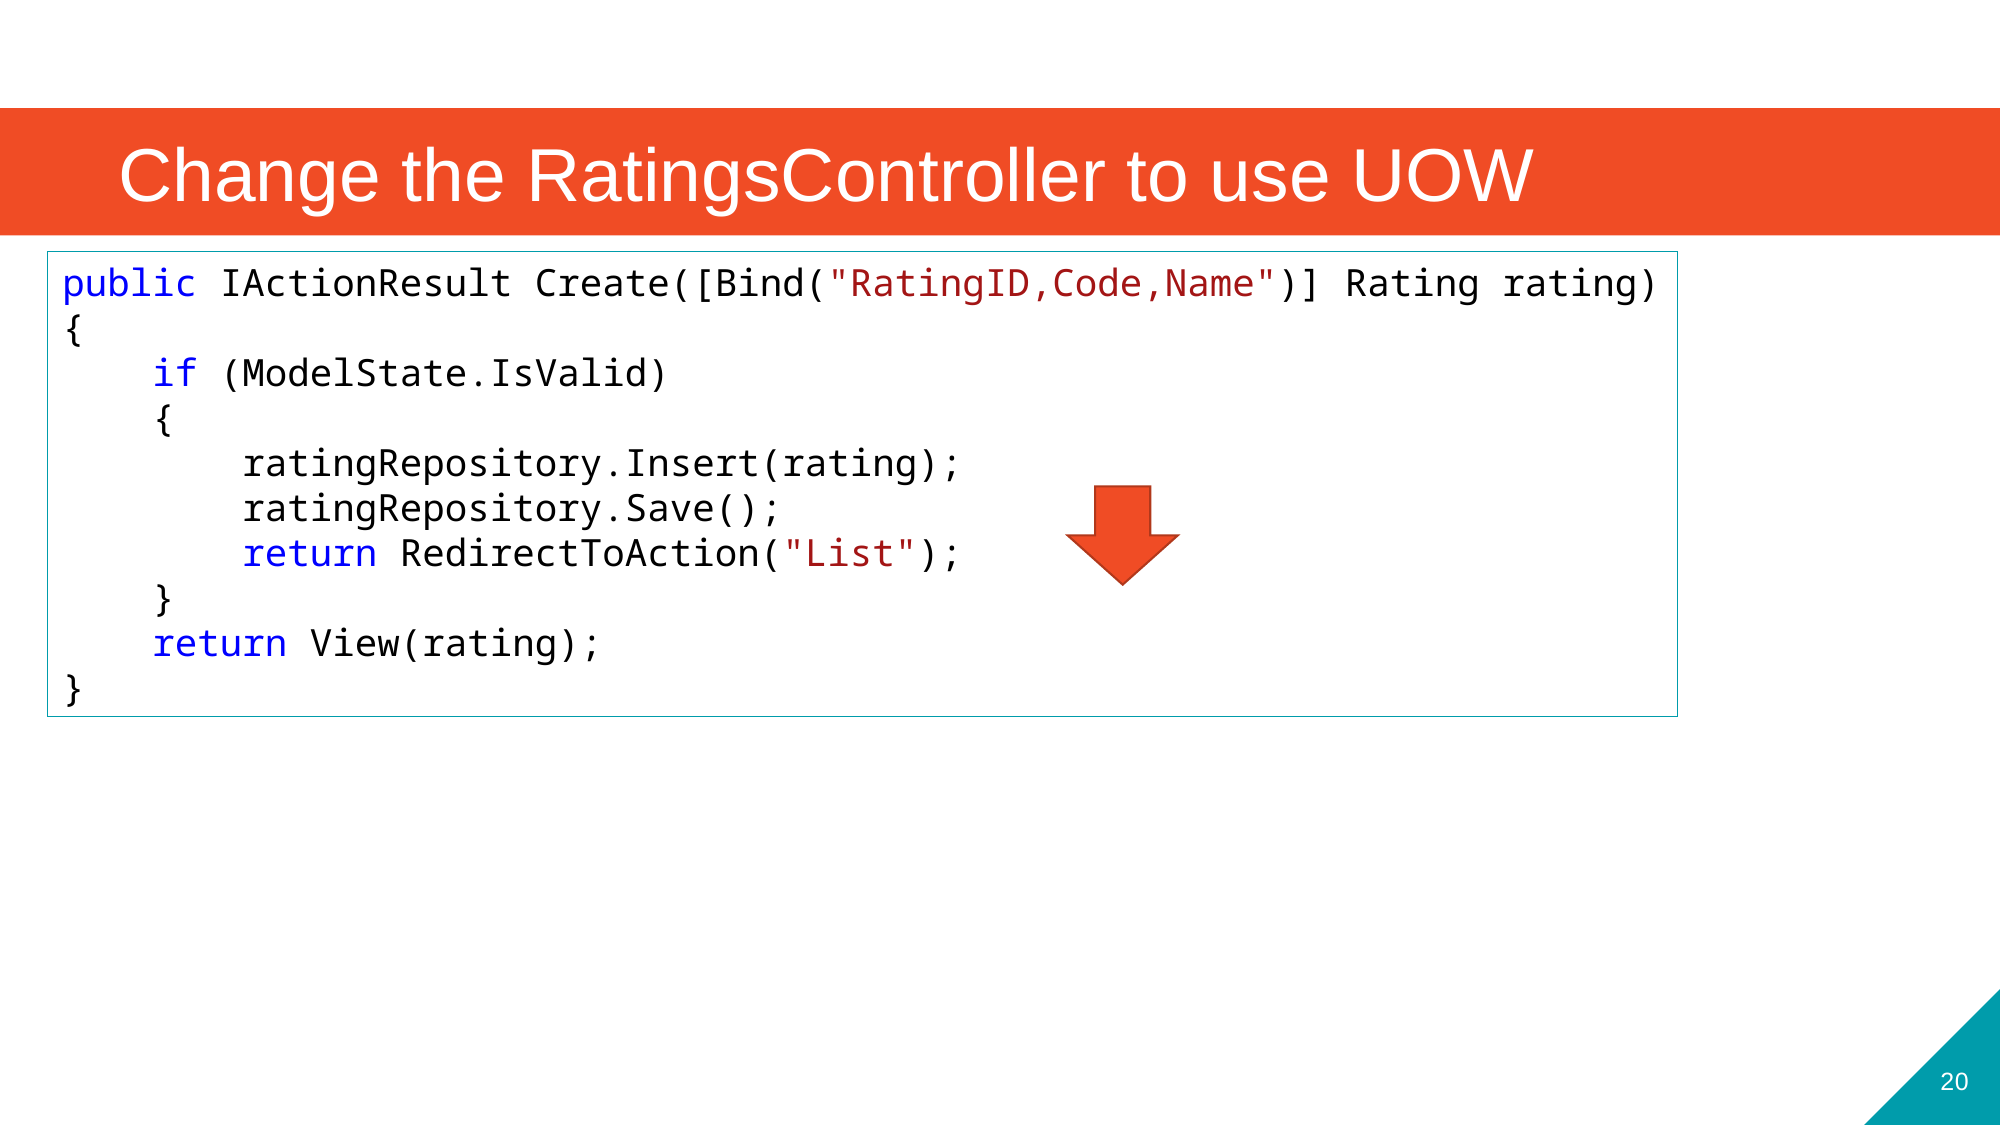

# Change the RatingsController to use UOW
public IActionResult Create([Bind("RatingID,Code,Name")] Rating rating)
{
    if (ModelState.IsValid)
    {
        ratingRepository.Insert(rating);
        ratingRepository.Save();
        return RedirectToAction("List");
    }
    return View(rating);
}

20